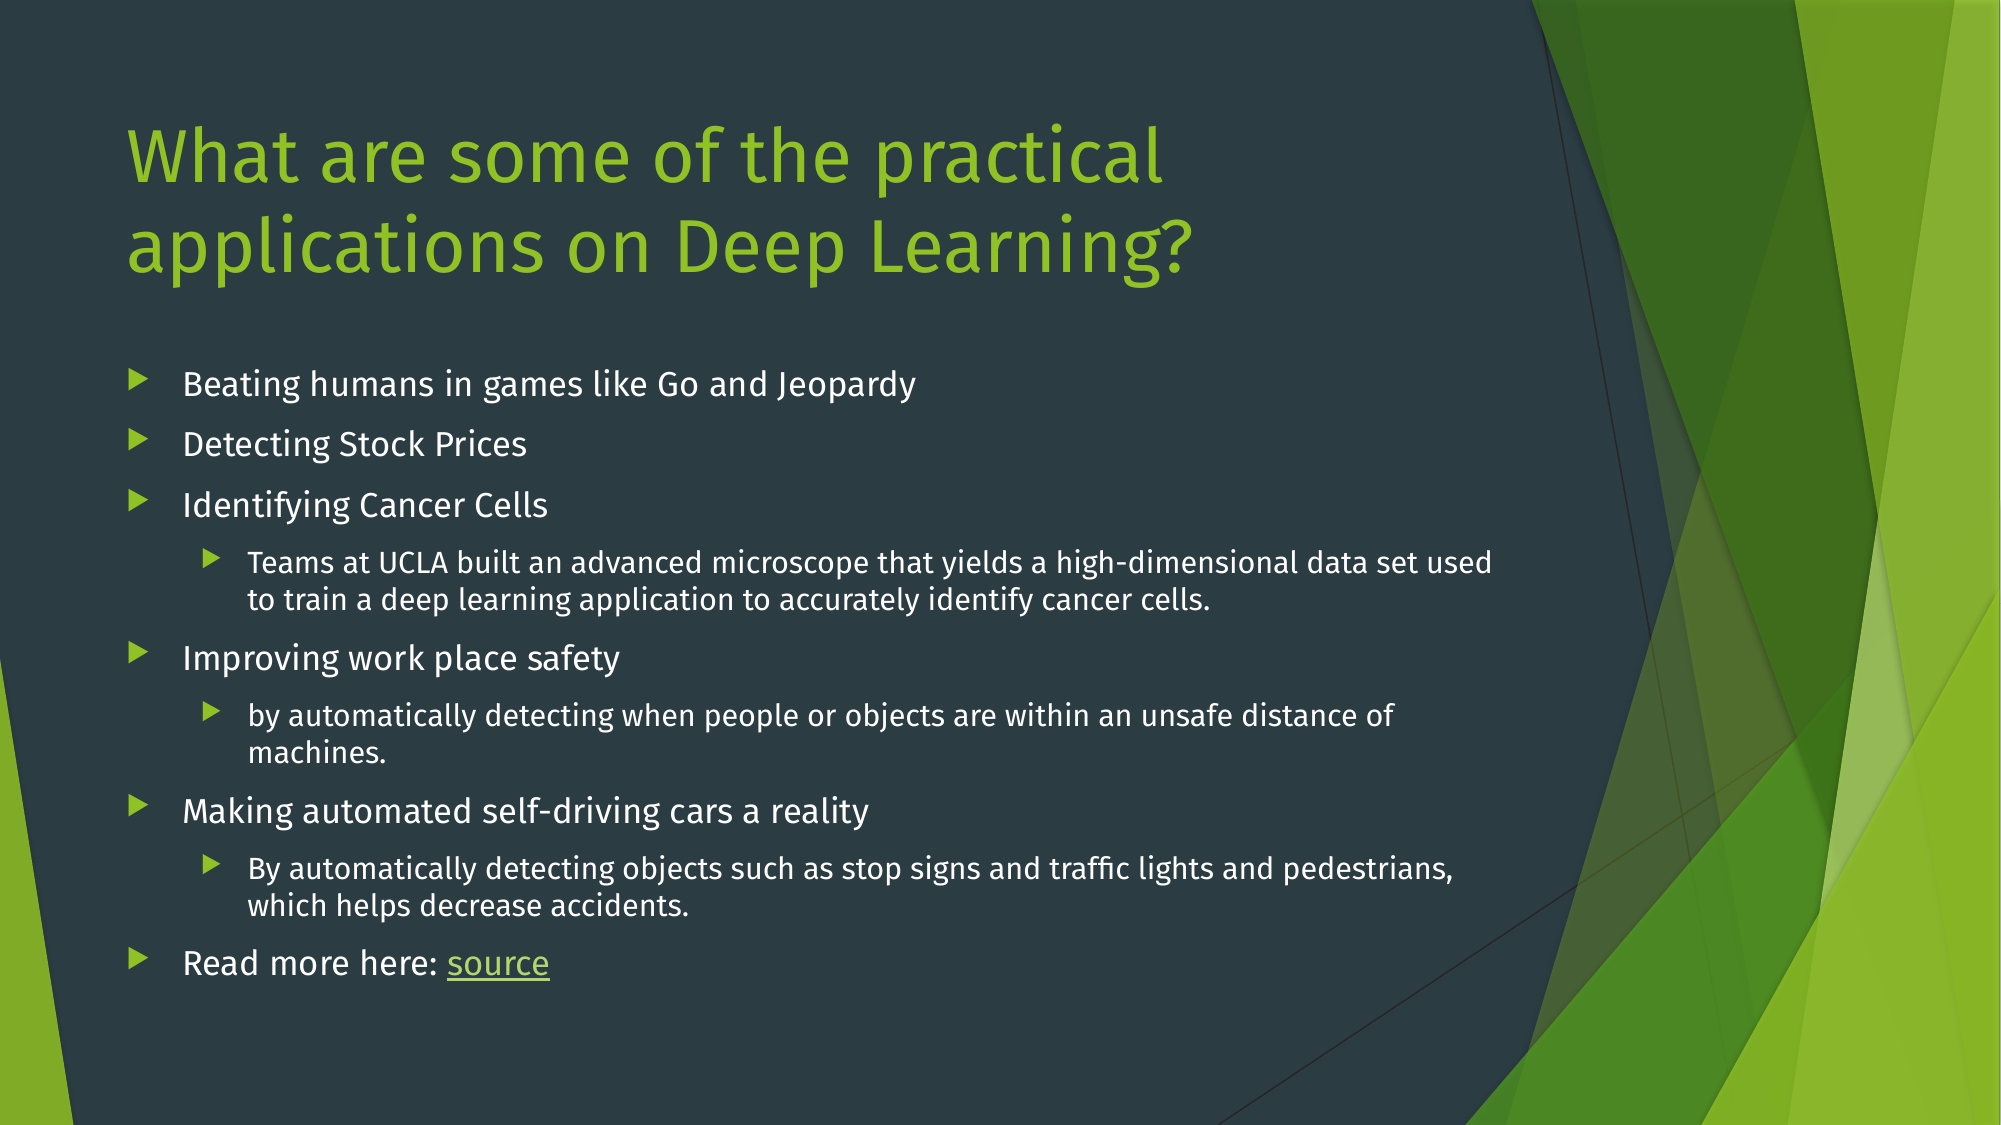

# What are some of the practical applications on Deep Learning?
Beating humans in games like Go and Jeopardy
Detecting Stock Prices
Identifying Cancer Cells
Teams at UCLA built an advanced microscope that yields a high-dimensional data set used to train a deep learning application to accurately identify cancer cells.
Improving work place safety
by automatically detecting when people or objects are within an unsafe distance of machines.
Making automated self-driving cars a reality
By automatically detecting objects such as stop signs and traffic lights and pedestrians, which helps decrease accidents.
Read more here: source